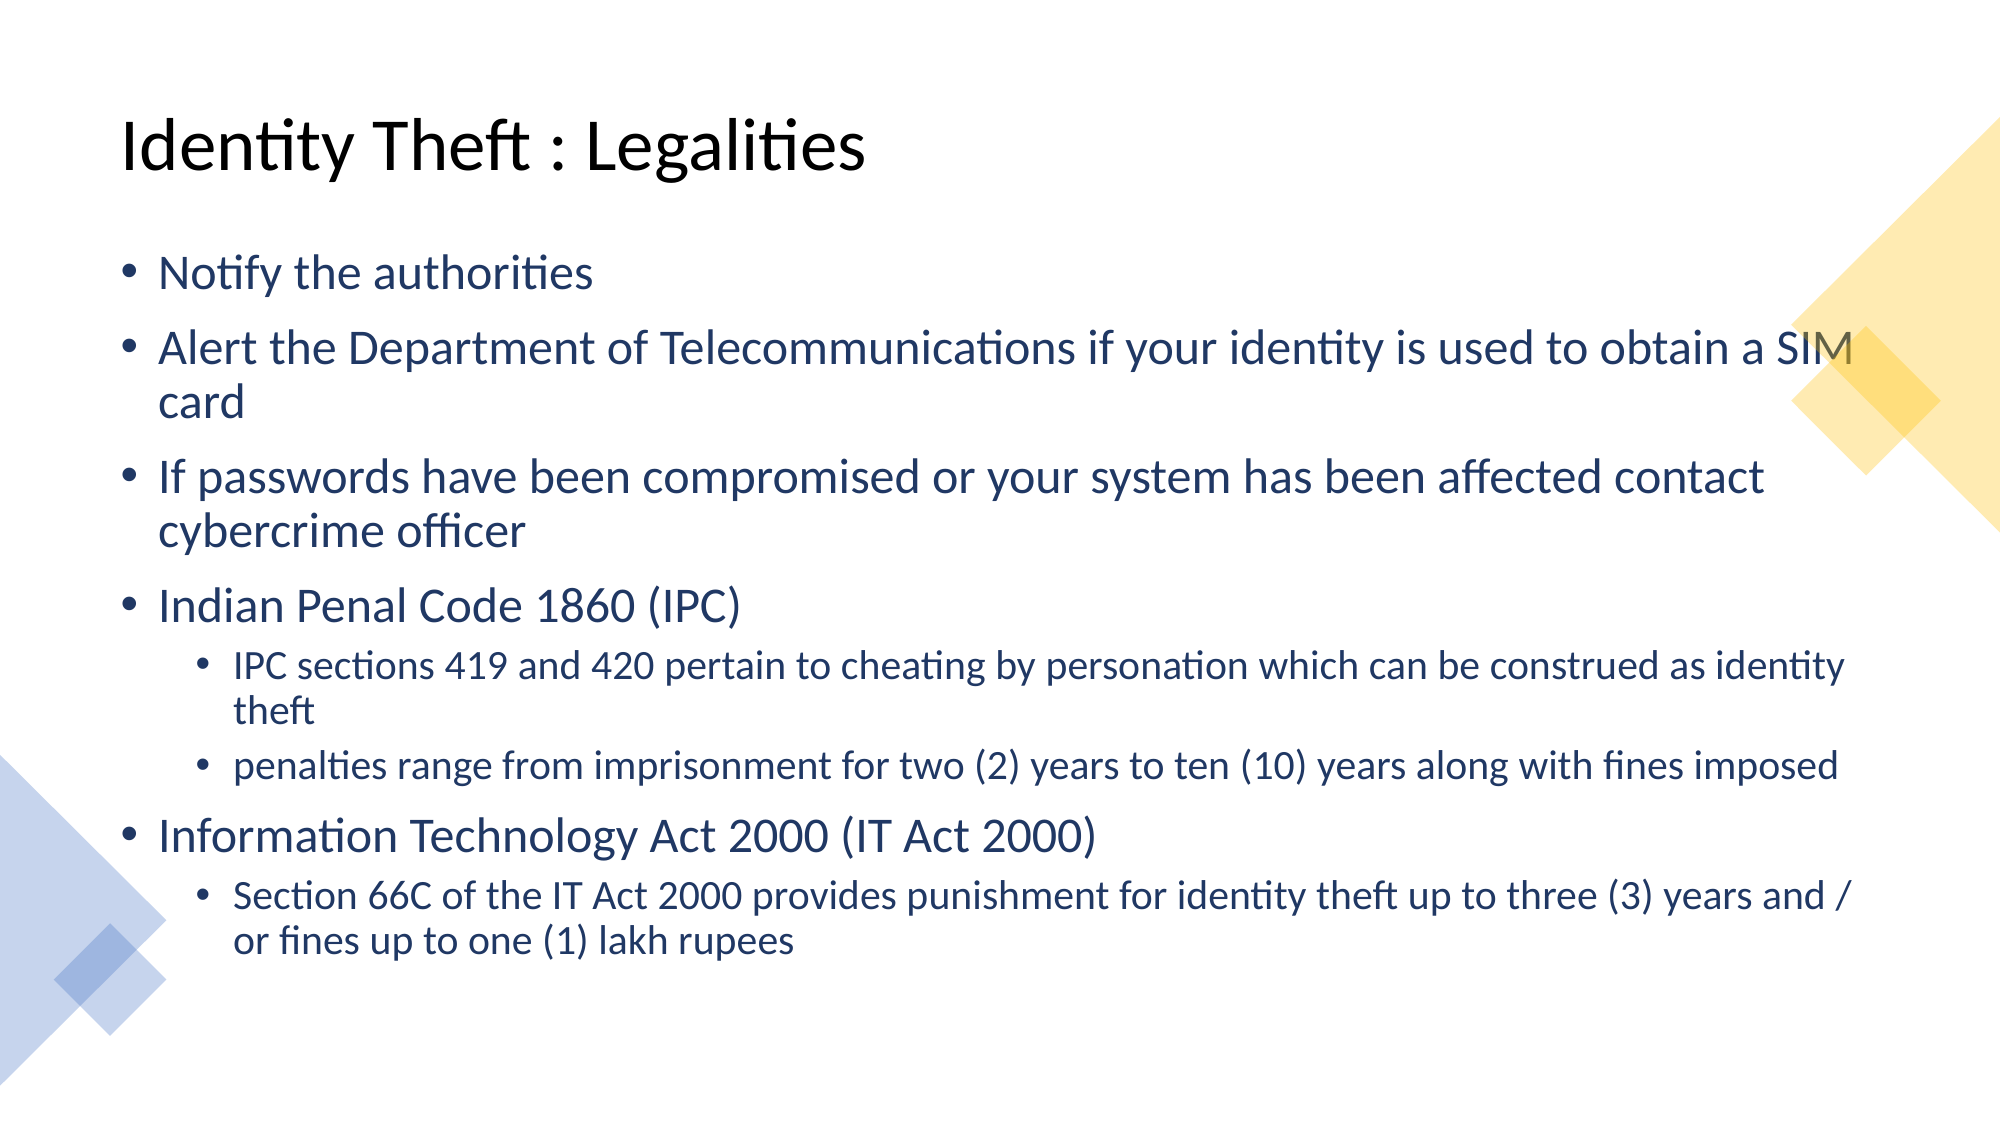

# Identity Theft : Legalities

Notify the authorities
Alert the Department of Telecommunications if your identity is used to obtain a SIM card
If passwords have been compromised or your system has been affected contact cybercrime officer
Indian Penal Code 1860 (IPC)
IPC sections 419 and 420 pertain to cheating by personation which can be construed as identity theft
penalties range from imprisonment for two (2) years to ten (10) years along with fines imposed
Information Technology Act 2000 (IT Act 2000)
Section 66C of the IT Act 2000 provides punishment for identity theft up to three (3) years and / or fines up to one (1) lakh rupees